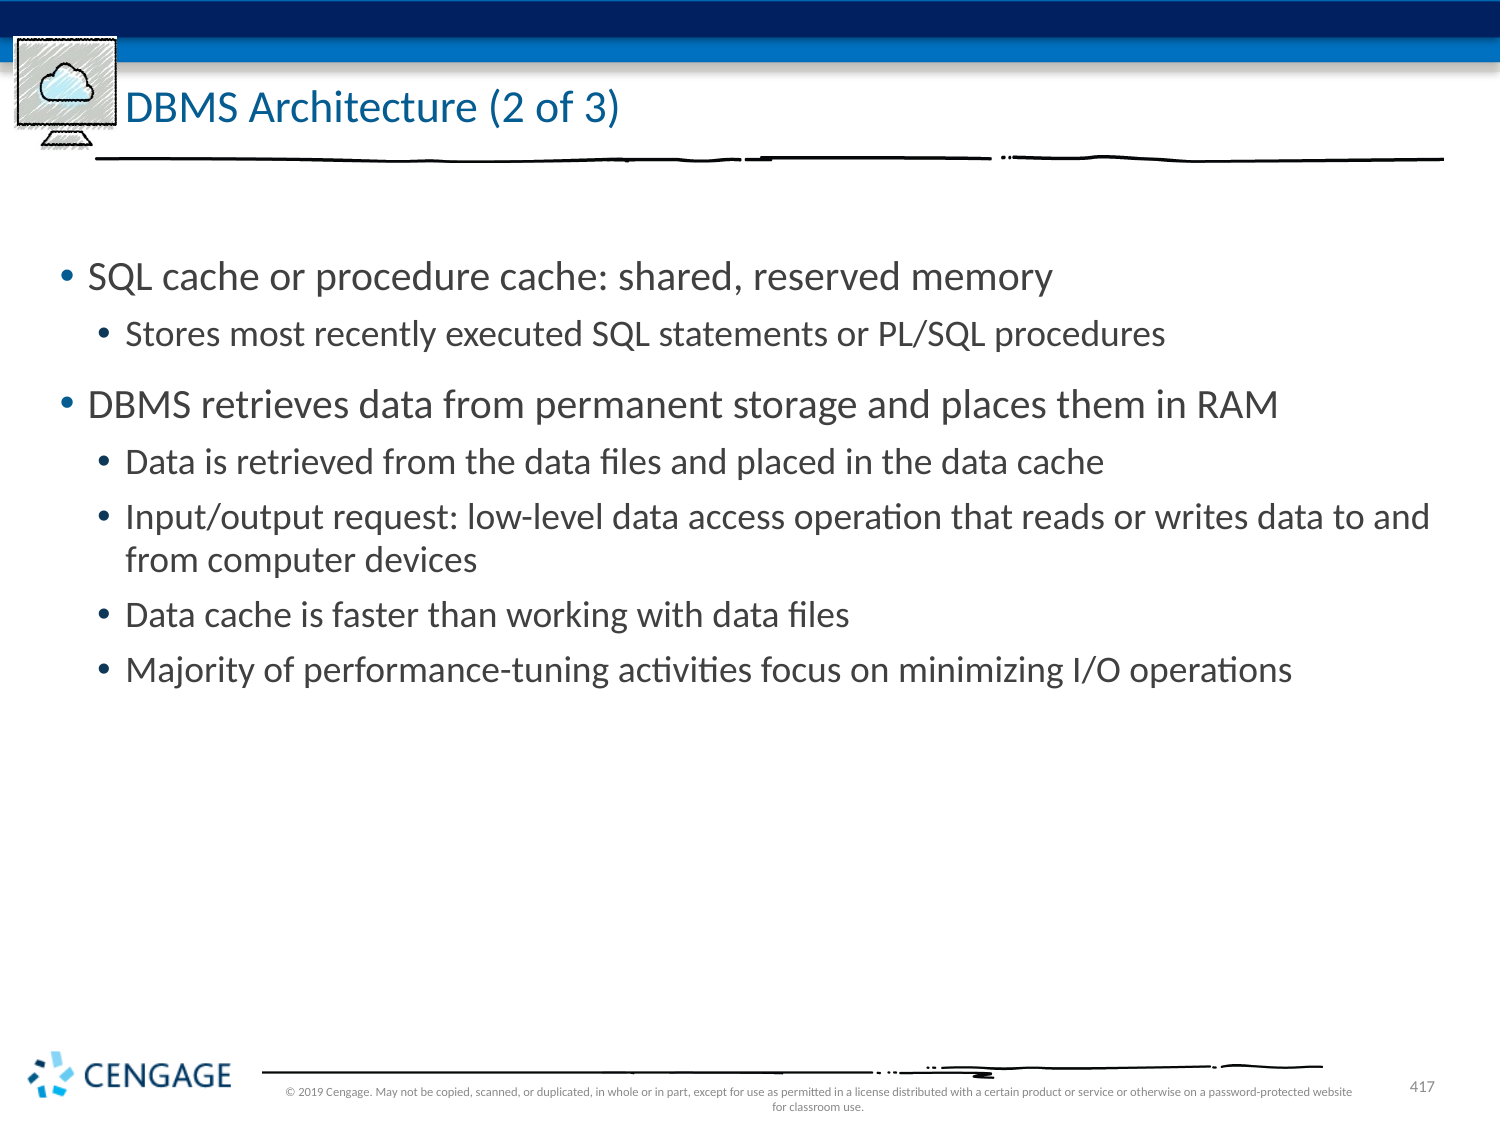

# DBMS Architecture (2 of 3)
SQL cache or procedure cache: shared, reserved memory
Stores most recently executed SQL statements or PL/SQL procedures
DBMS retrieves data from permanent storage and places them in RAM
Data is retrieved from the data files and placed in the data cache
Input/output request: low-level data access operation that reads or writes data to and from computer devices
Data cache is faster than working with data files
Majority of performance-tuning activities focus on minimizing I/O operations

© 2019 Cengage. May not be copied, scanned, or duplicated, in whole or in part, except for use as permitted in a license distributed with a certain product or service or otherwise on a password-protected website for classroom use.